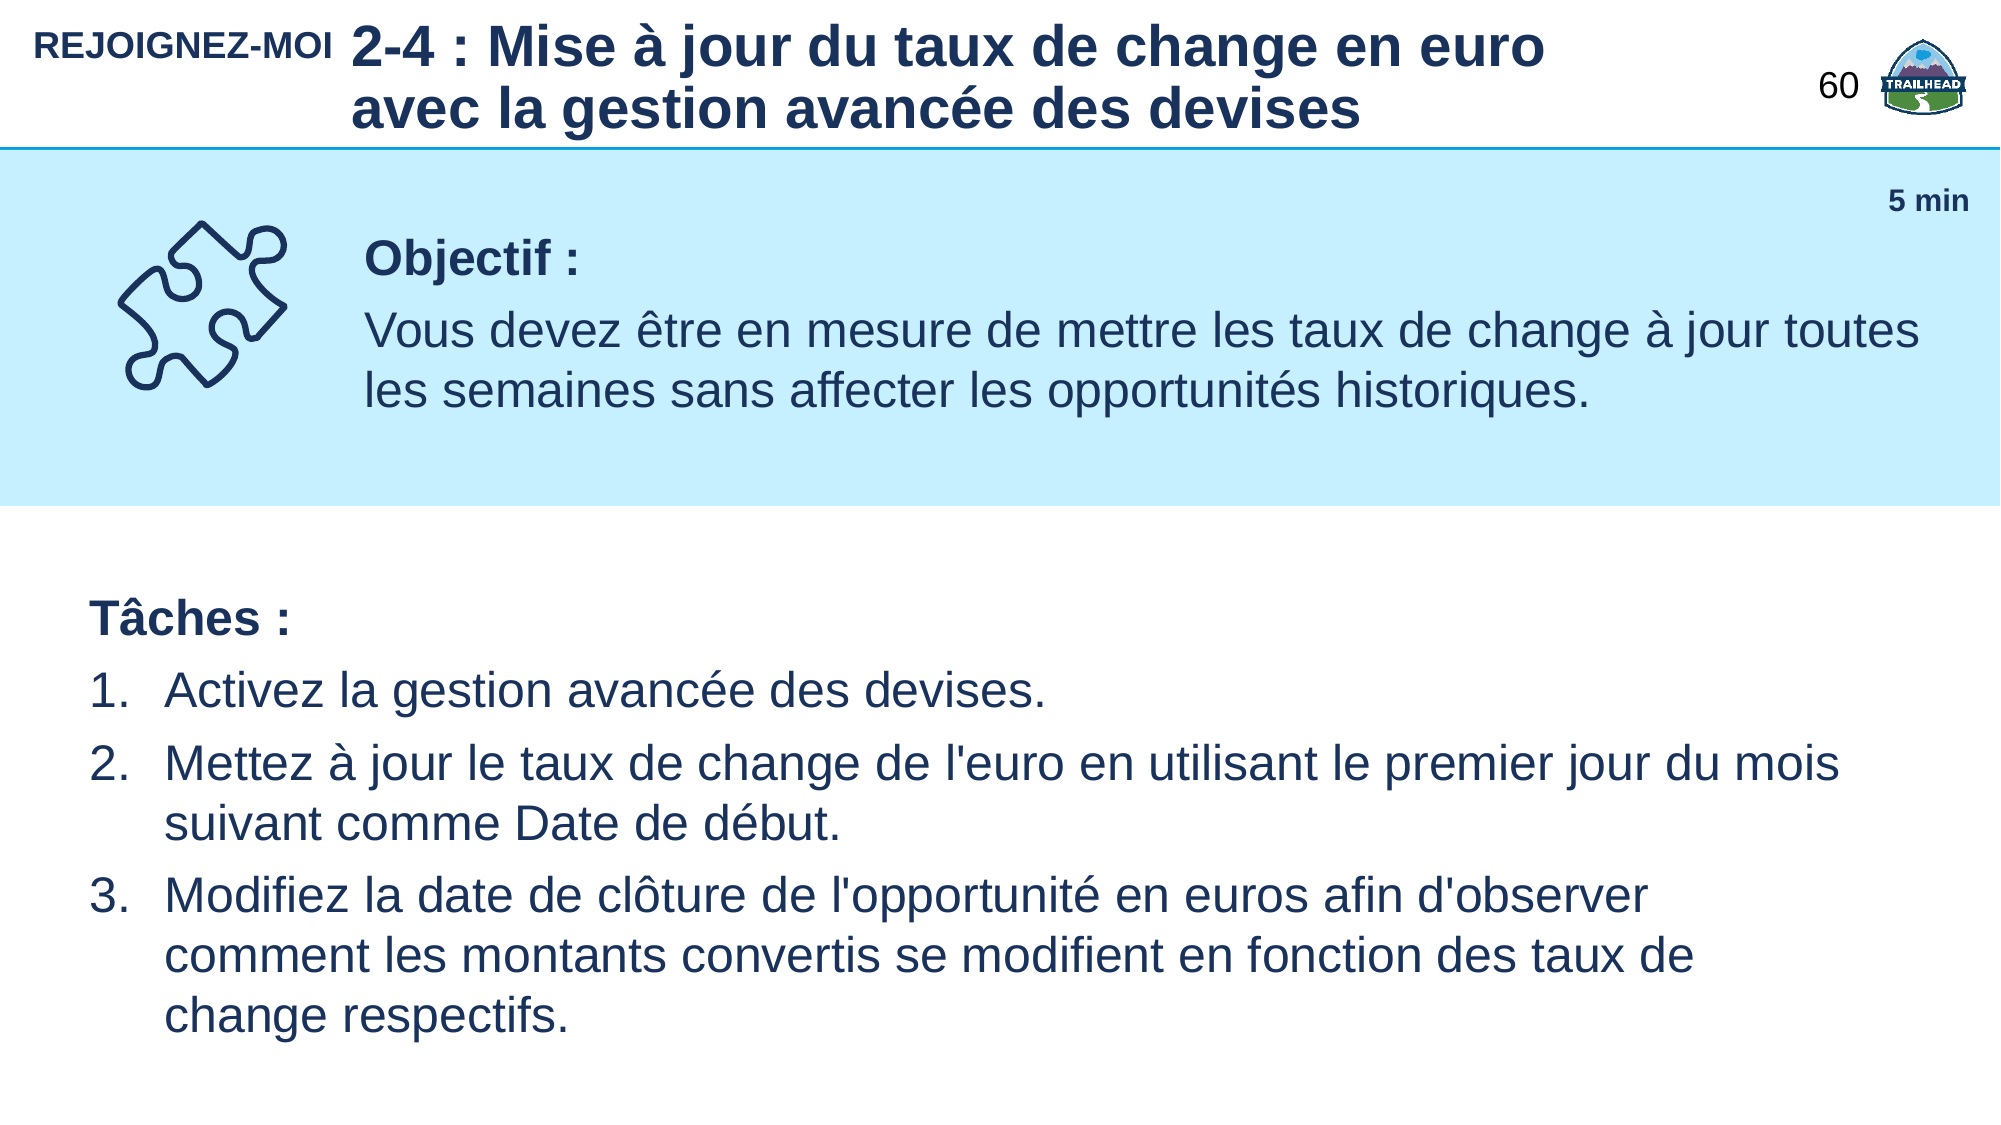

2-4 : Mise à jour du taux de change en euro avec la gestion avancée des devises
REJOIGNEZ-MOI
60
Objectif :
Vous devez être en mesure de mettre les taux de change à jour toutes les semaines sans affecter les opportunités historiques.
5 min
Tâches :
Activez la gestion avancée des devises.
Mettez à jour le taux de change de l'euro en utilisant le premier jour du mois suivant comme Date de début.
Modifiez la date de clôture de l'opportunité en euros afin d'observer comment les montants convertis se modifient en fonction des taux de change respectifs.